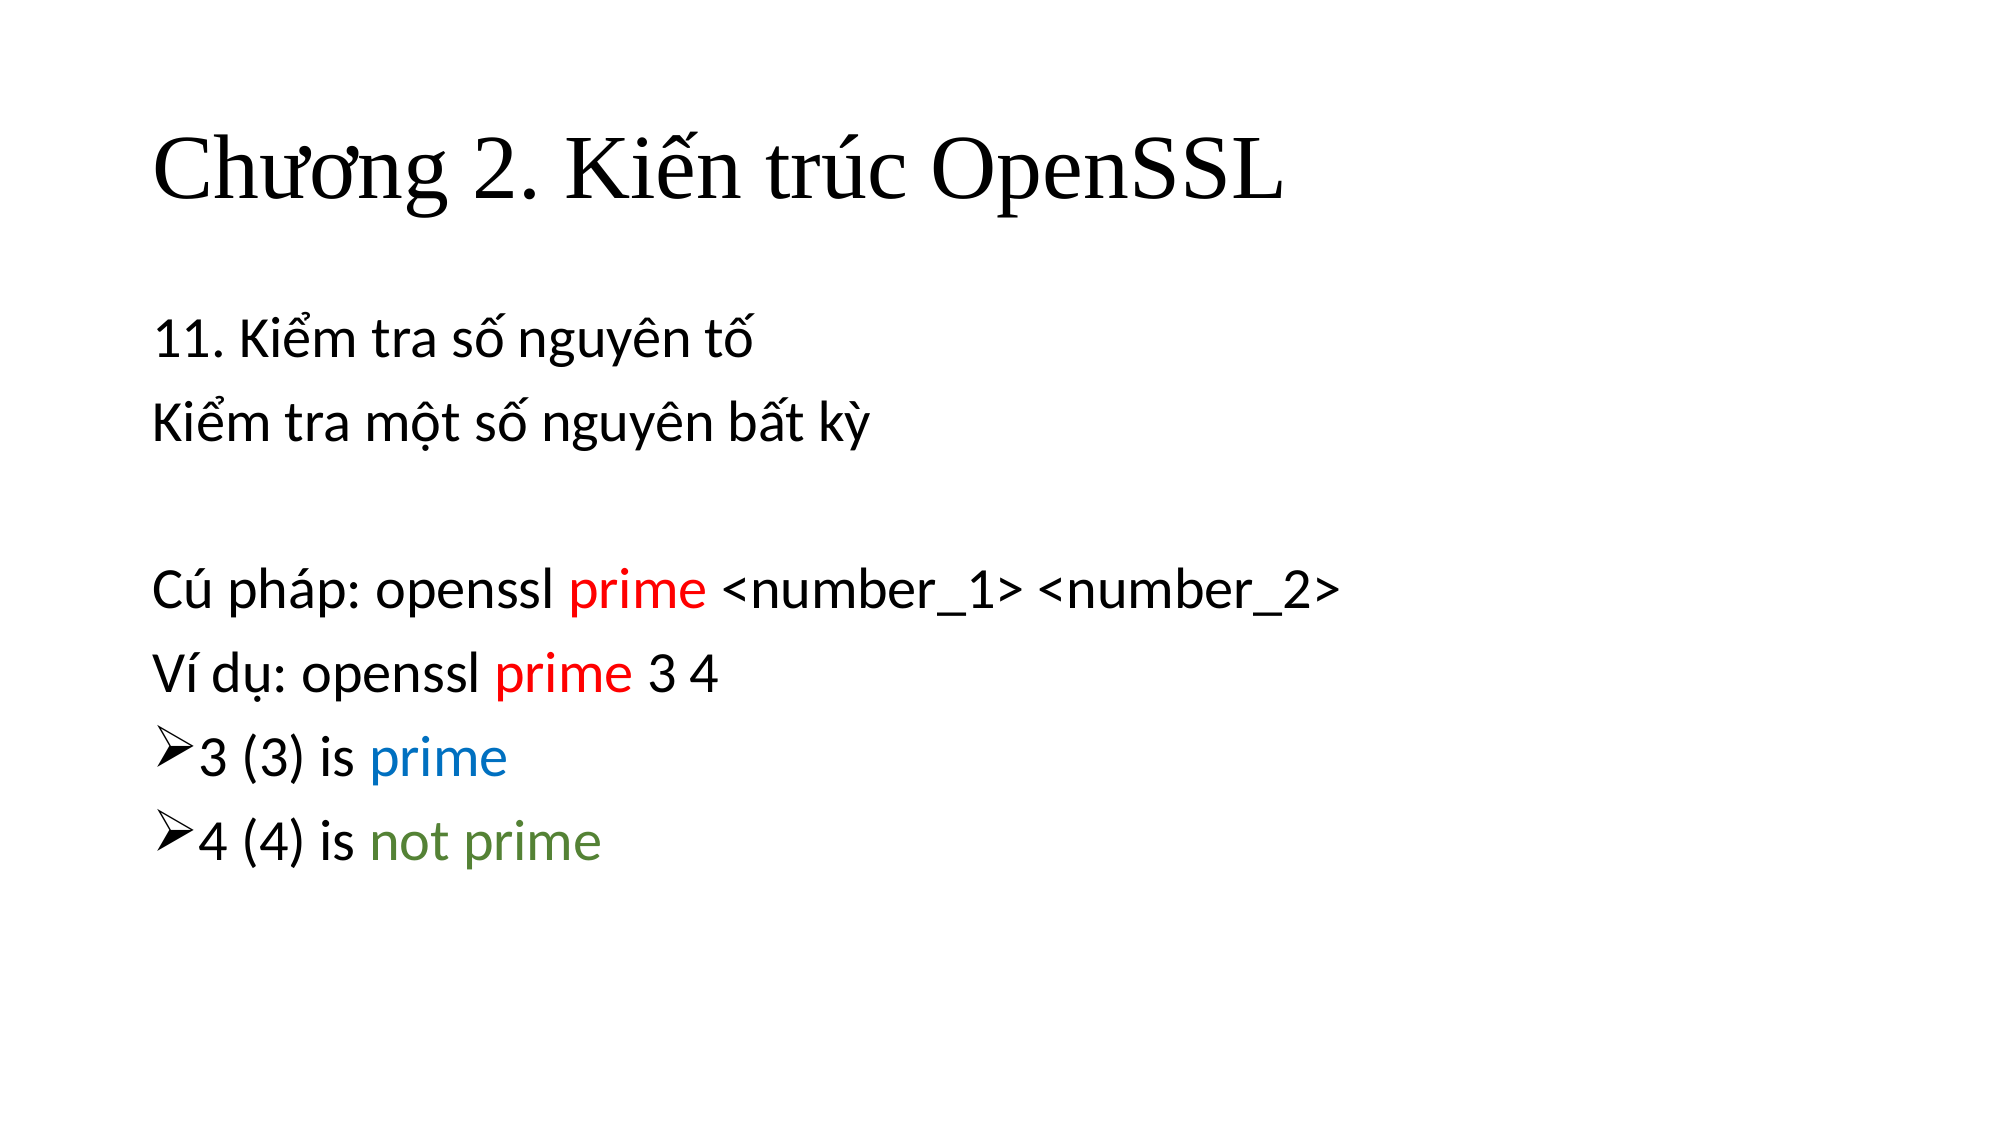

# Chương 2. Kiến trúc OpenSSL
11. Kiểm tra số nguyên tố
Kiểm tra một số nguyên bất kỳ

Cú pháp: openssl prime <number_1> <number_2>
Ví dụ: openssl prime 3 4
3 (3) is prime
4 (4) is not prime